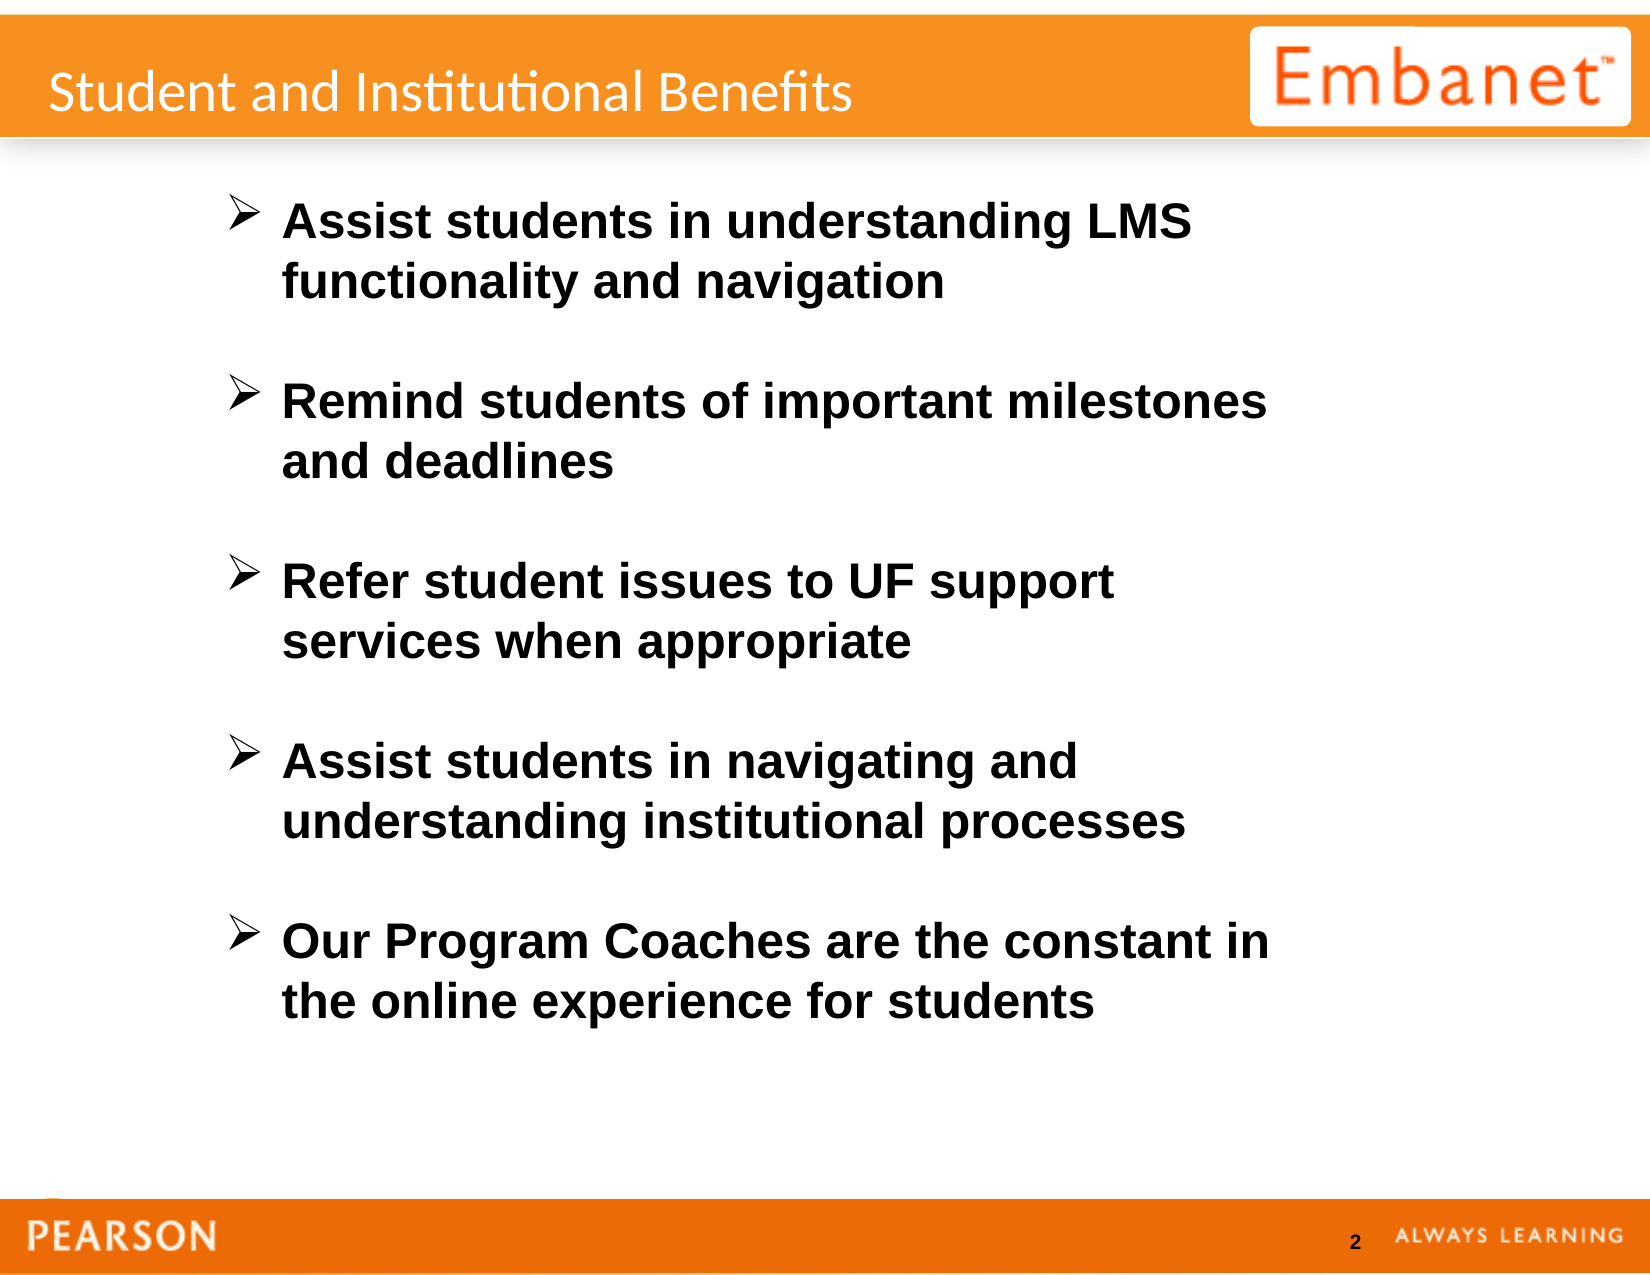

Student and Institutional Benefits
Assist students in understanding LMS functionality and navigation

Remind students of important milestones and deadlines

Refer student issues to UF support services when appropriate

Assist students in navigating and understanding institutional processes

Our Program Coaches are the constant in the online experience for students

2